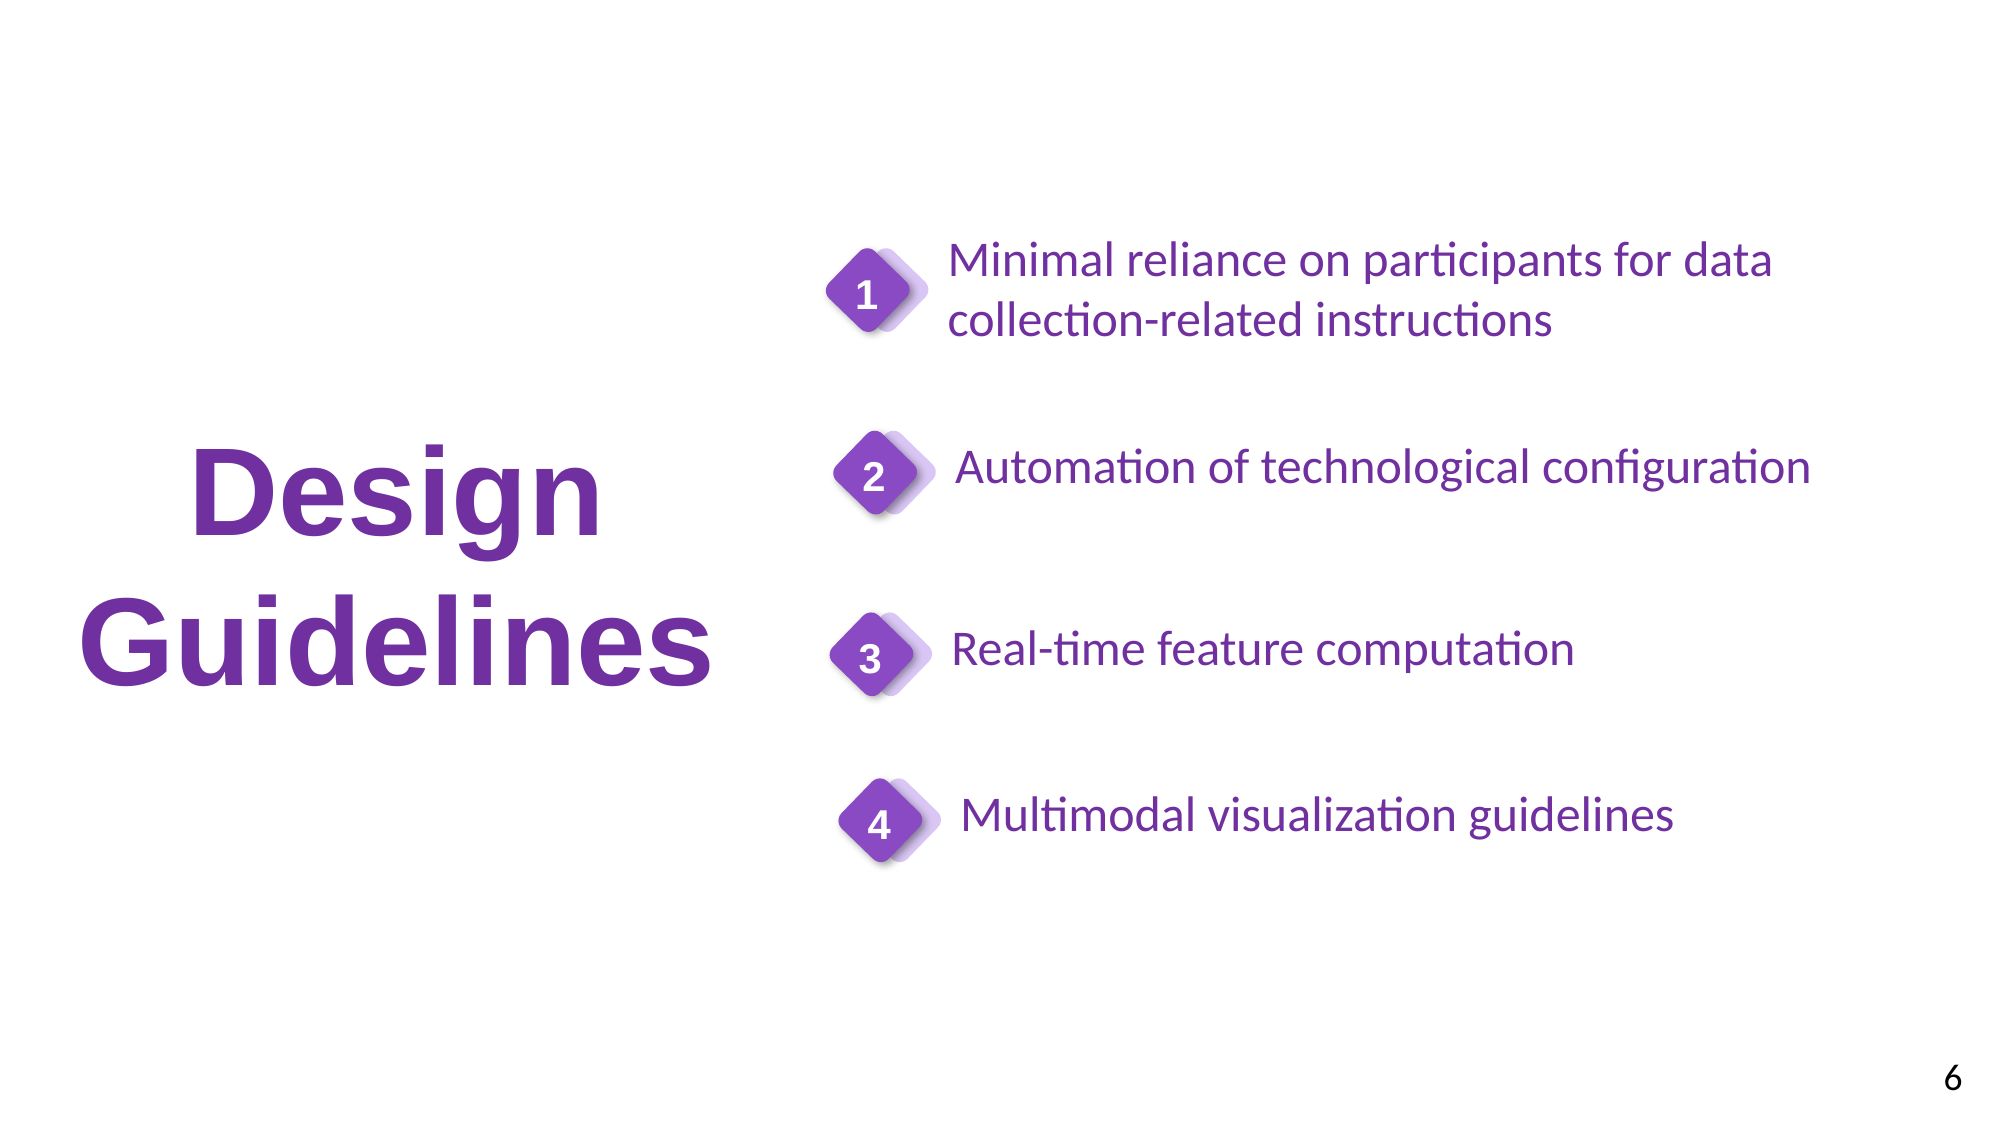

Minimal reliance on participants for data collection-related instructions

1
Design Guidelines
Automation of technological configuration

2
Real-time feature computation

3
Multimodal visualization guidelines

4
6